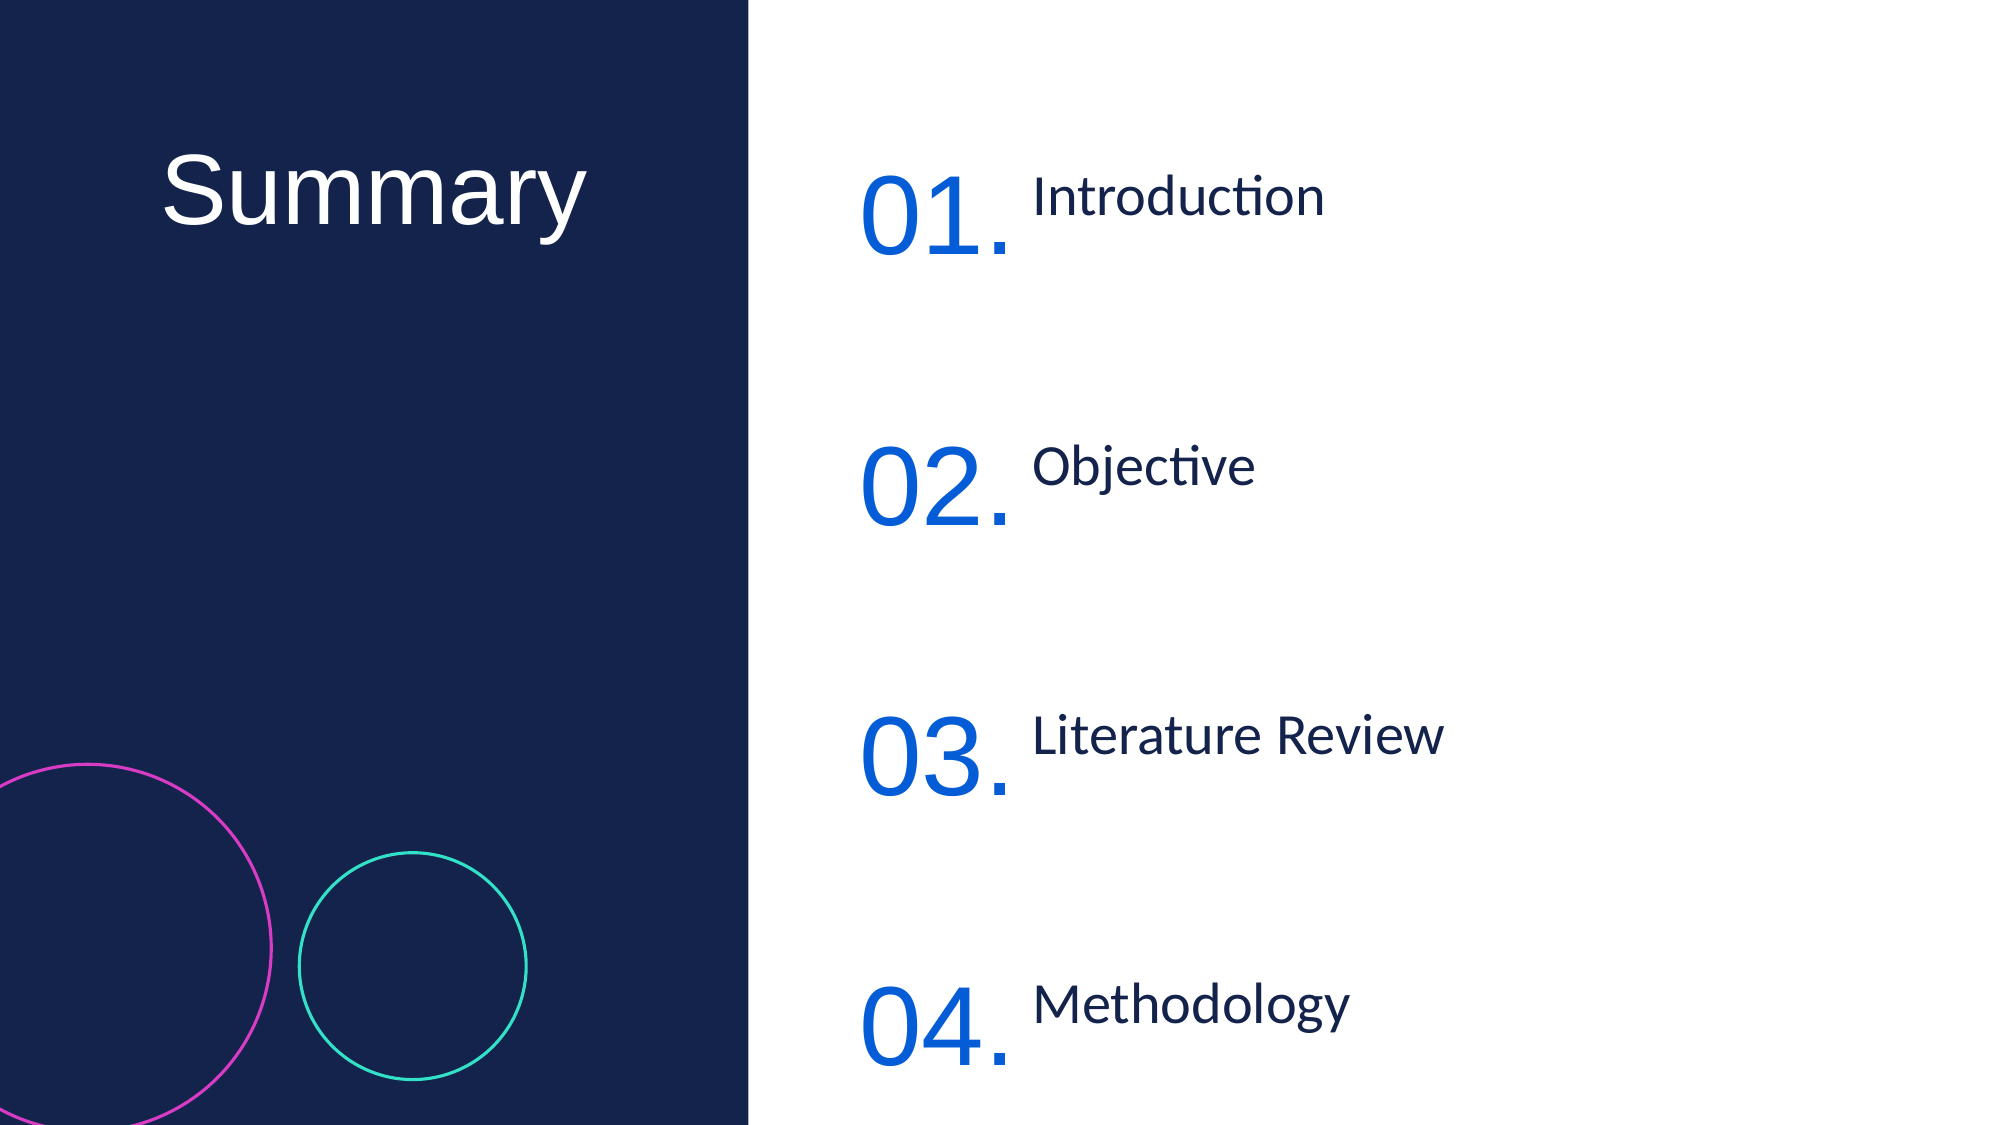

Summary
01.
02.
03.
04.

Introduction

Objective

Literature Review

Methodology